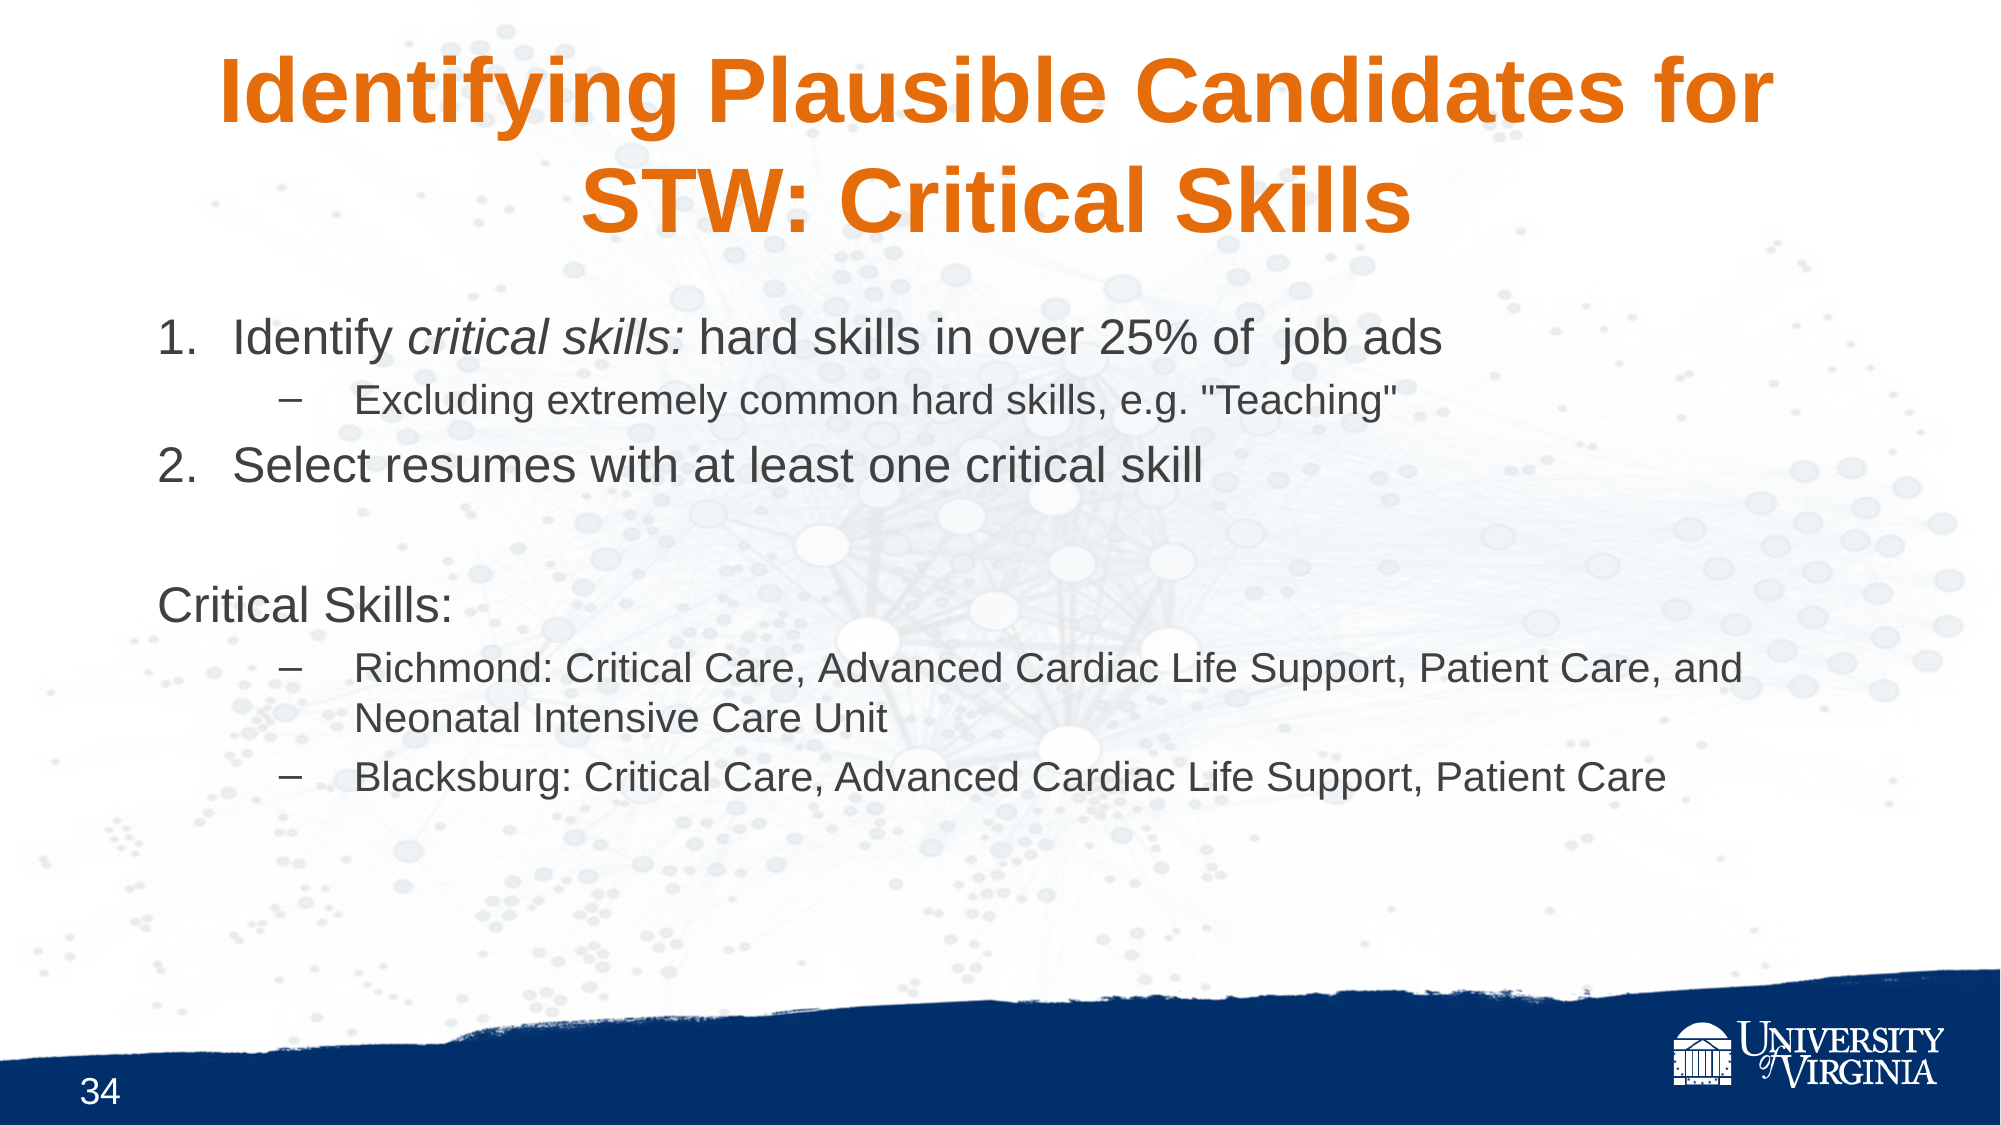

# Identifying Plausible Candidates for STW: Critical Skills

Identify critical skills: hard skills in over 25% of  job ads
Excluding extremely common hard skills, e.g. "Teaching"
Select resumes with at least one critical skill

Critical Skills:
Richmond: Critical Care, Advanced Cardiac Life Support, Patient Care, and Neonatal Intensive Care Unit
Blacksburg: Critical Care, Advanced Cardiac Life Support, Patient Care
34